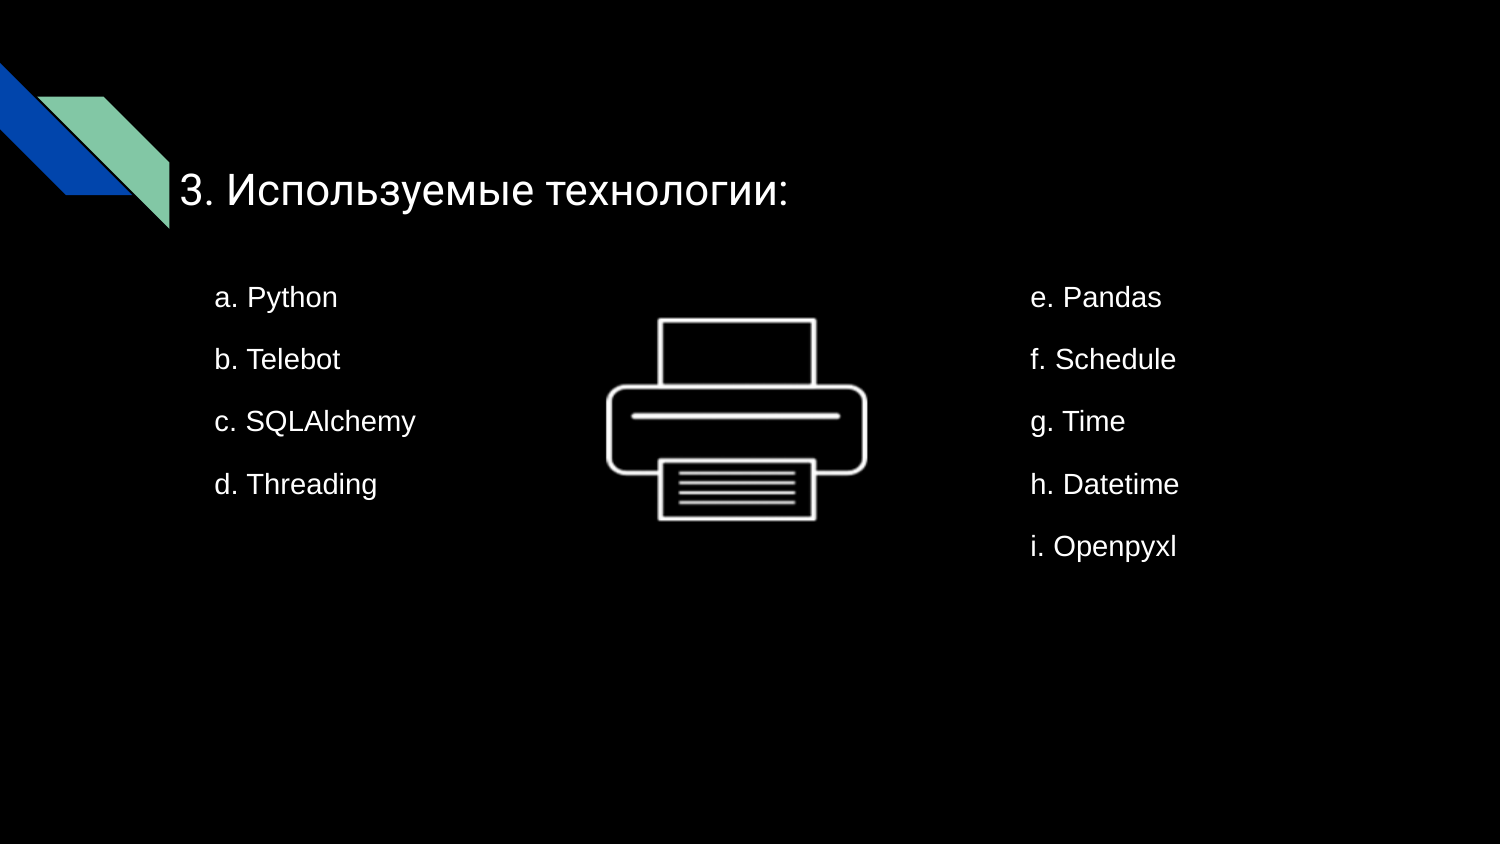

# 3. Используемые технологии:
  	a. Python					        e. Pandas
 	b. Telebot 					        f. Schedule
 	c. SQLAlchemy				        g. Time
 	d. Threading				        h. Datetime
 						        i. Openpyxl